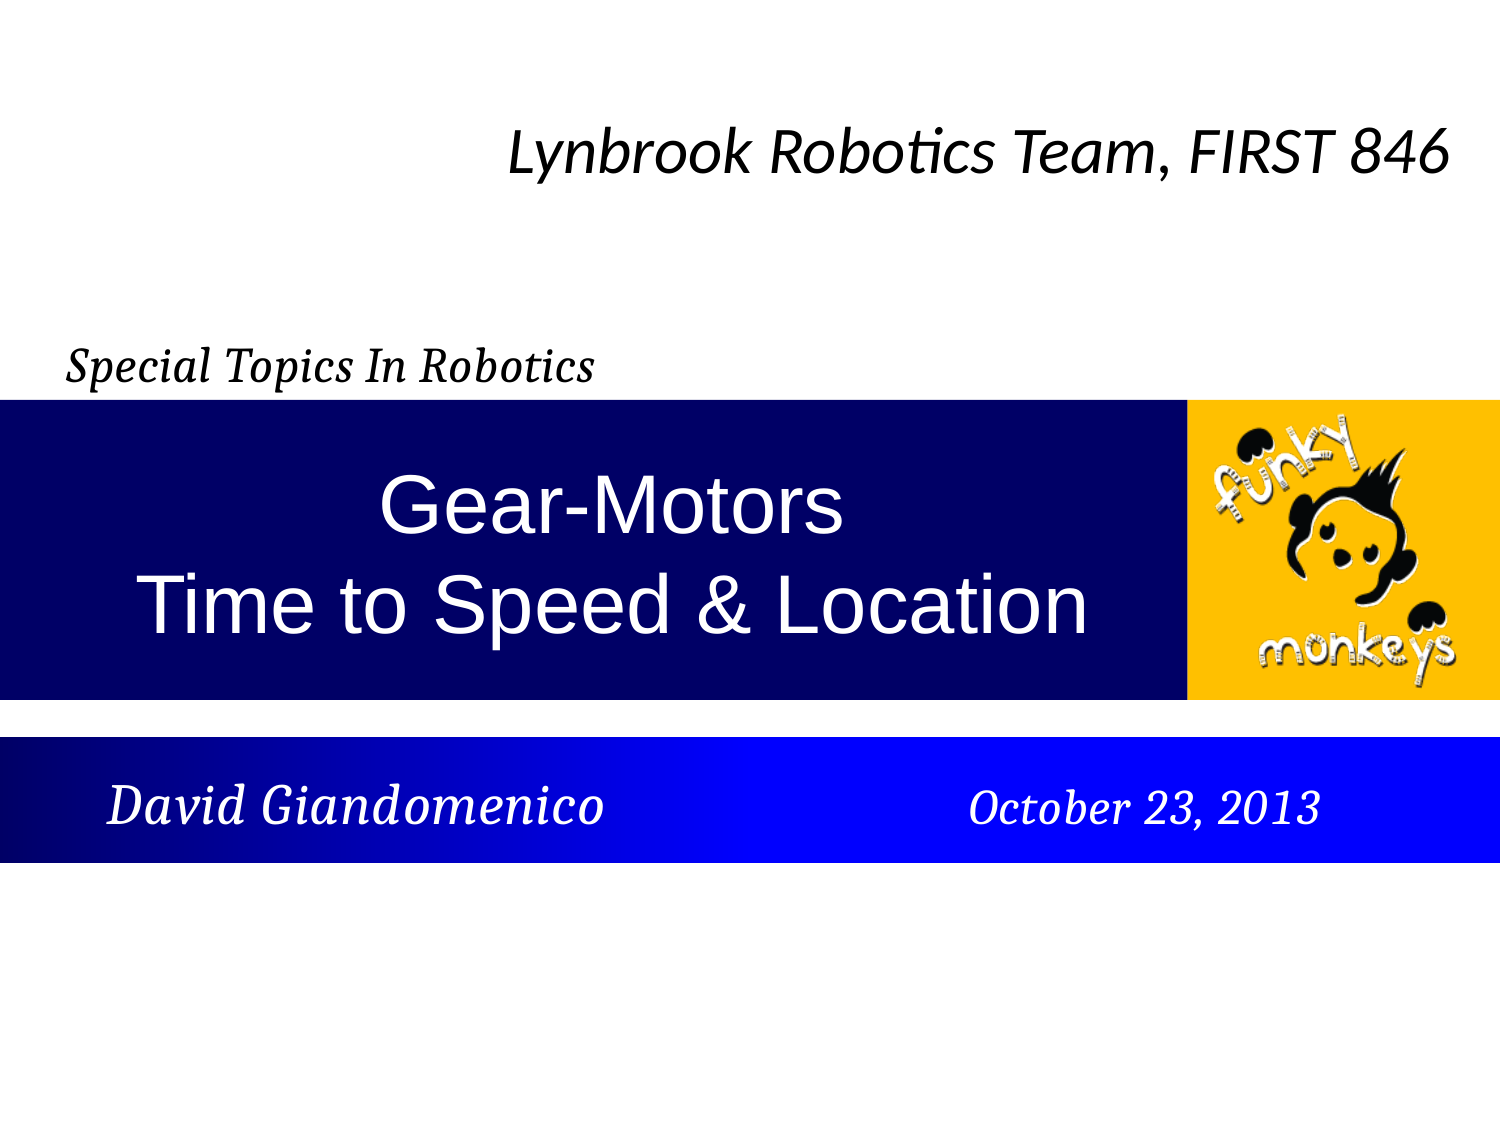

Special Topics In Robotics
# Gear-Motors Time to Speed & Location
   David Giandomenico 			 October 23, 2013
2013